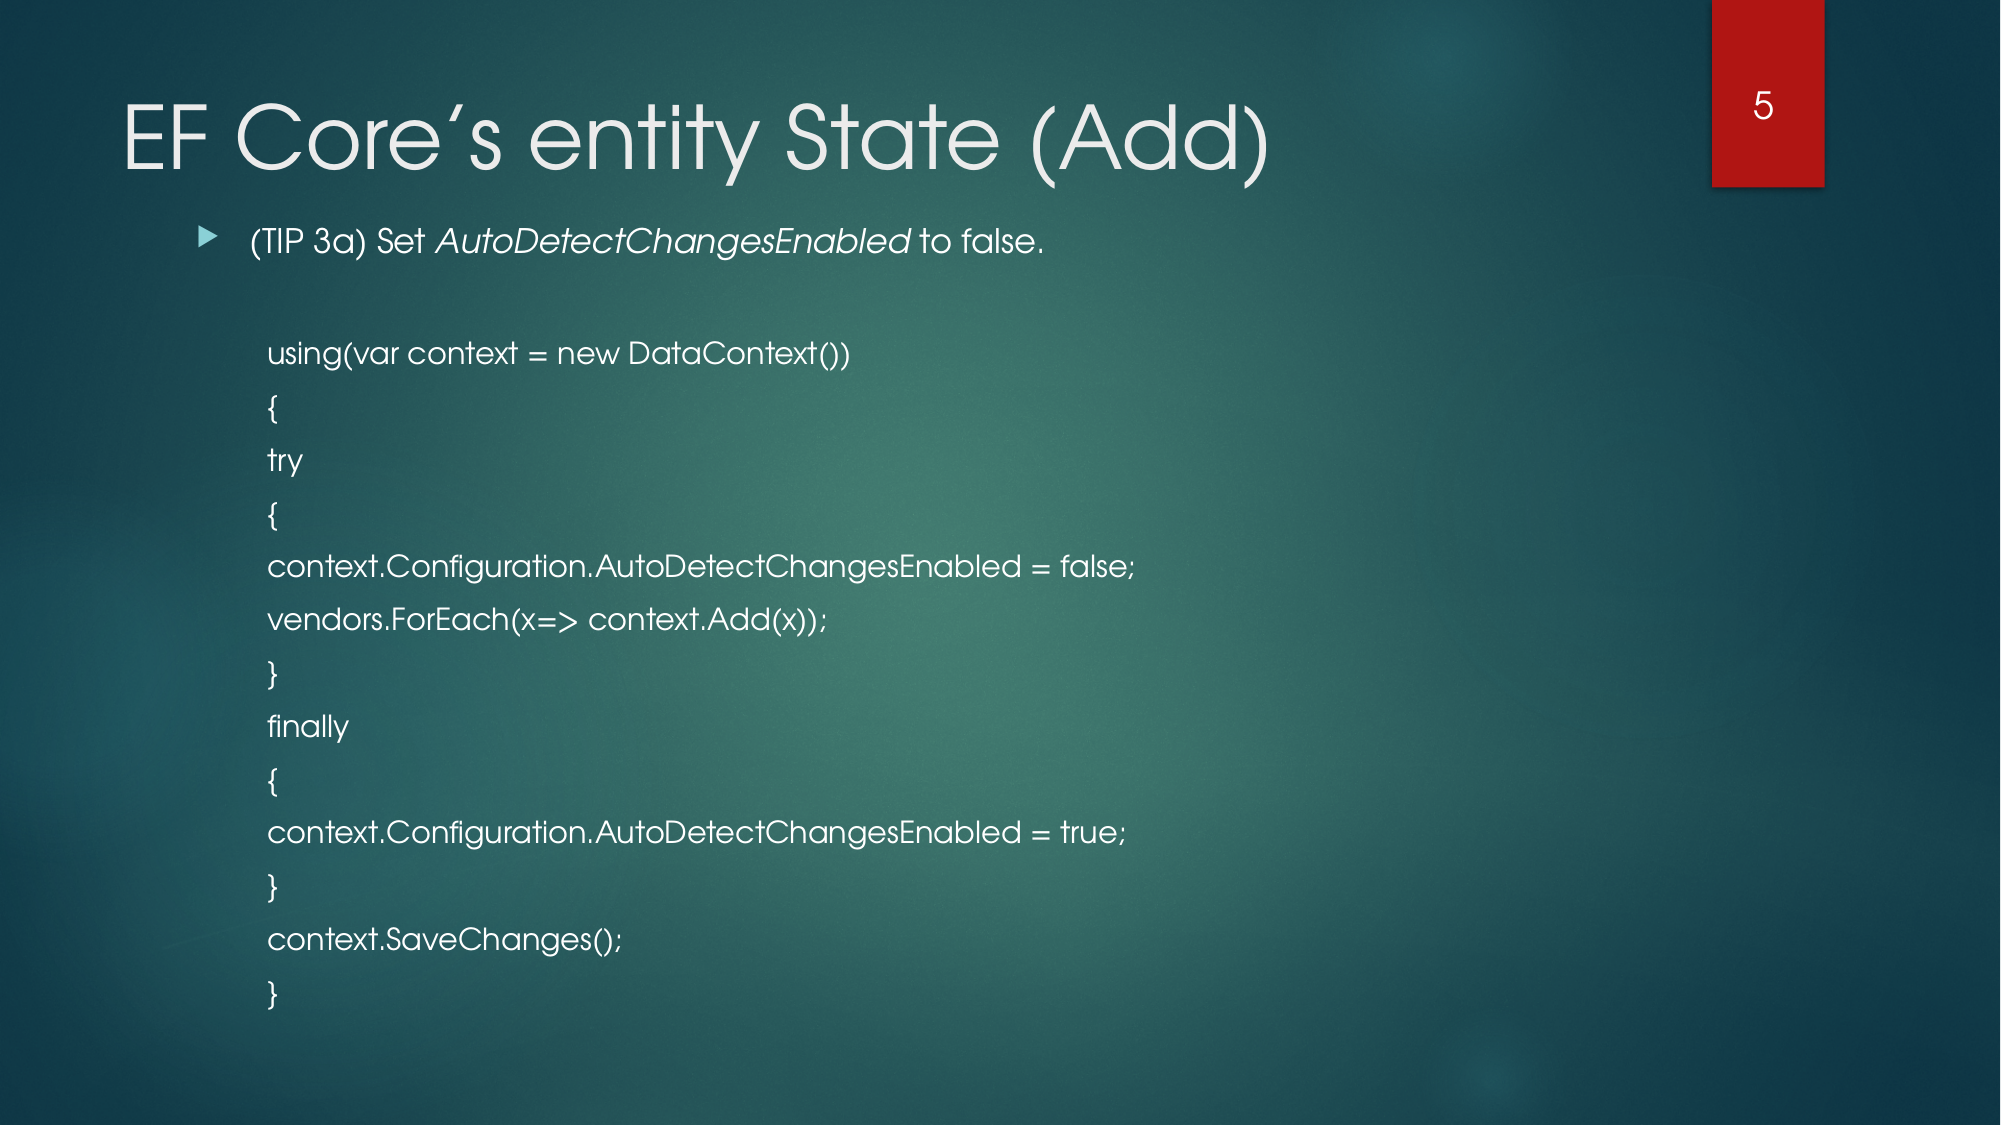

# EF Core’s entity State (Add)
5
(TIP 3a) Set AutoDetectChangesEnabled to false.

using(var context = new DataContext())
{
	try
	{
		context.Configuration.AutoDetectChangesEnabled = false;
		vendors.ForEach(x=> context.Add(x));
	}
	finally
	{
		context.Configuration.AutoDetectChangesEnabled = true;
	}
	context.SaveChanges();
}